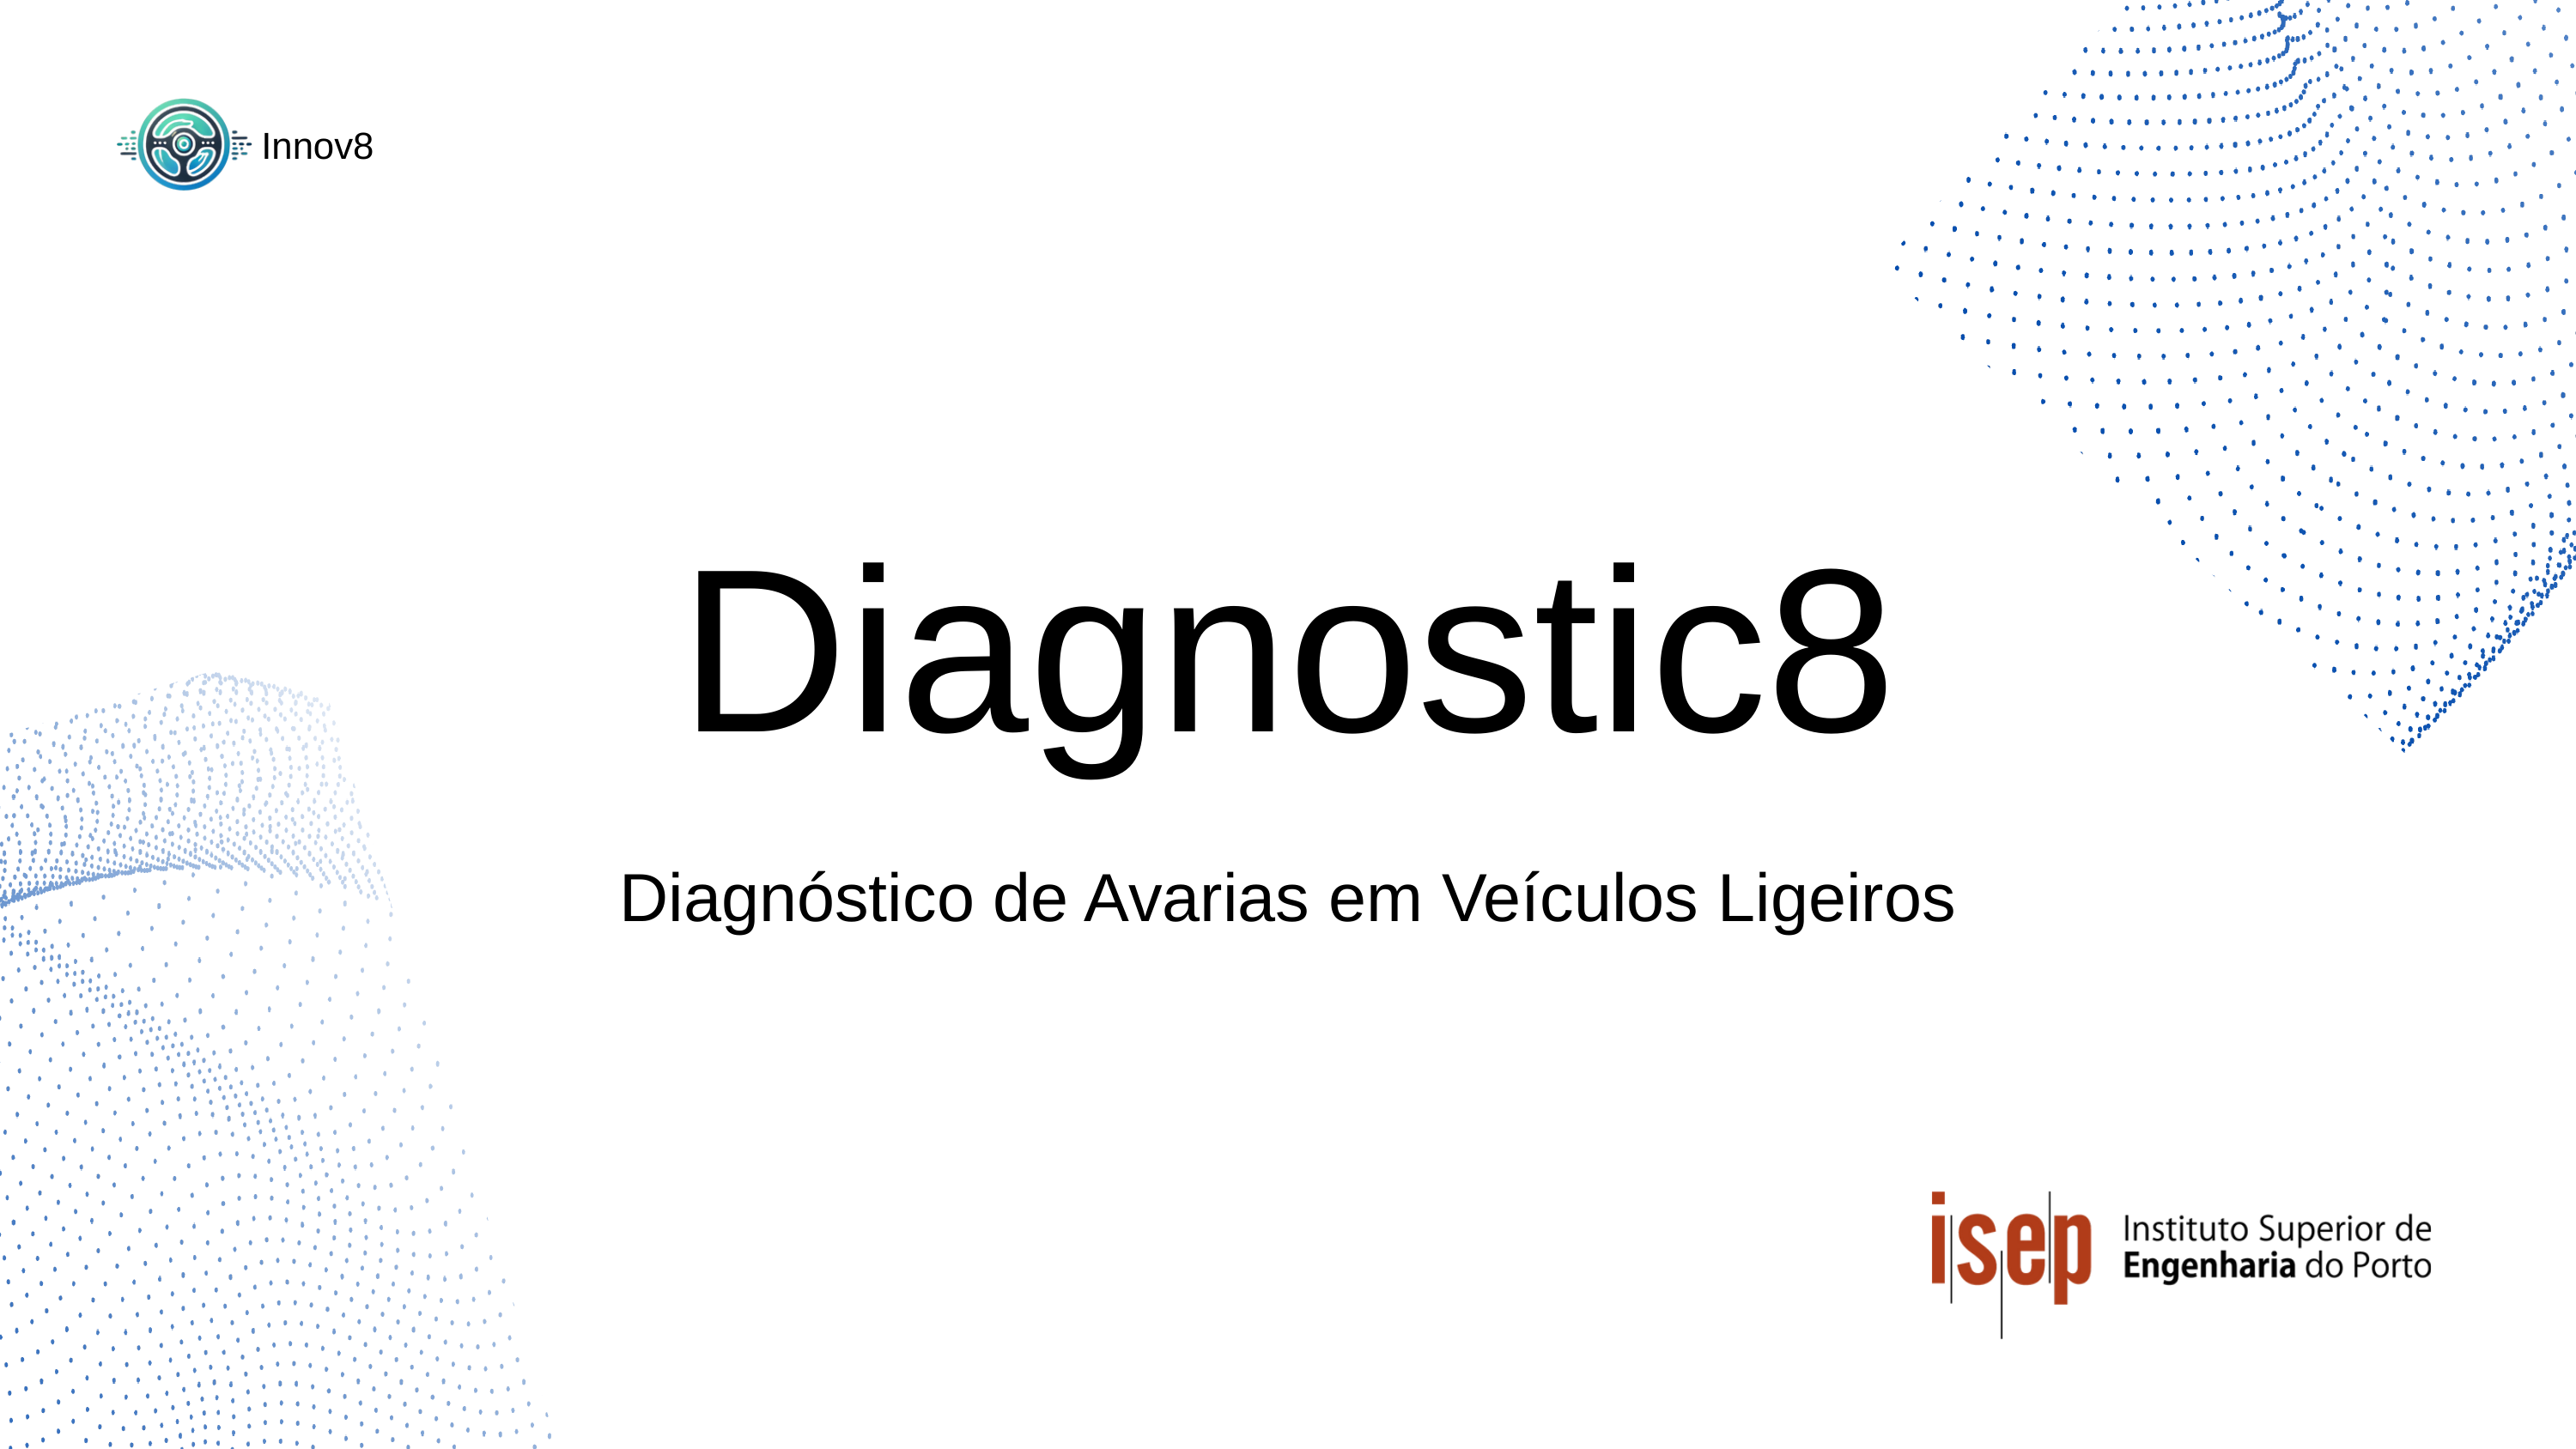

Innov8
Diagnostic8
Diagnóstico de Avarias em Veículos Ligeiros